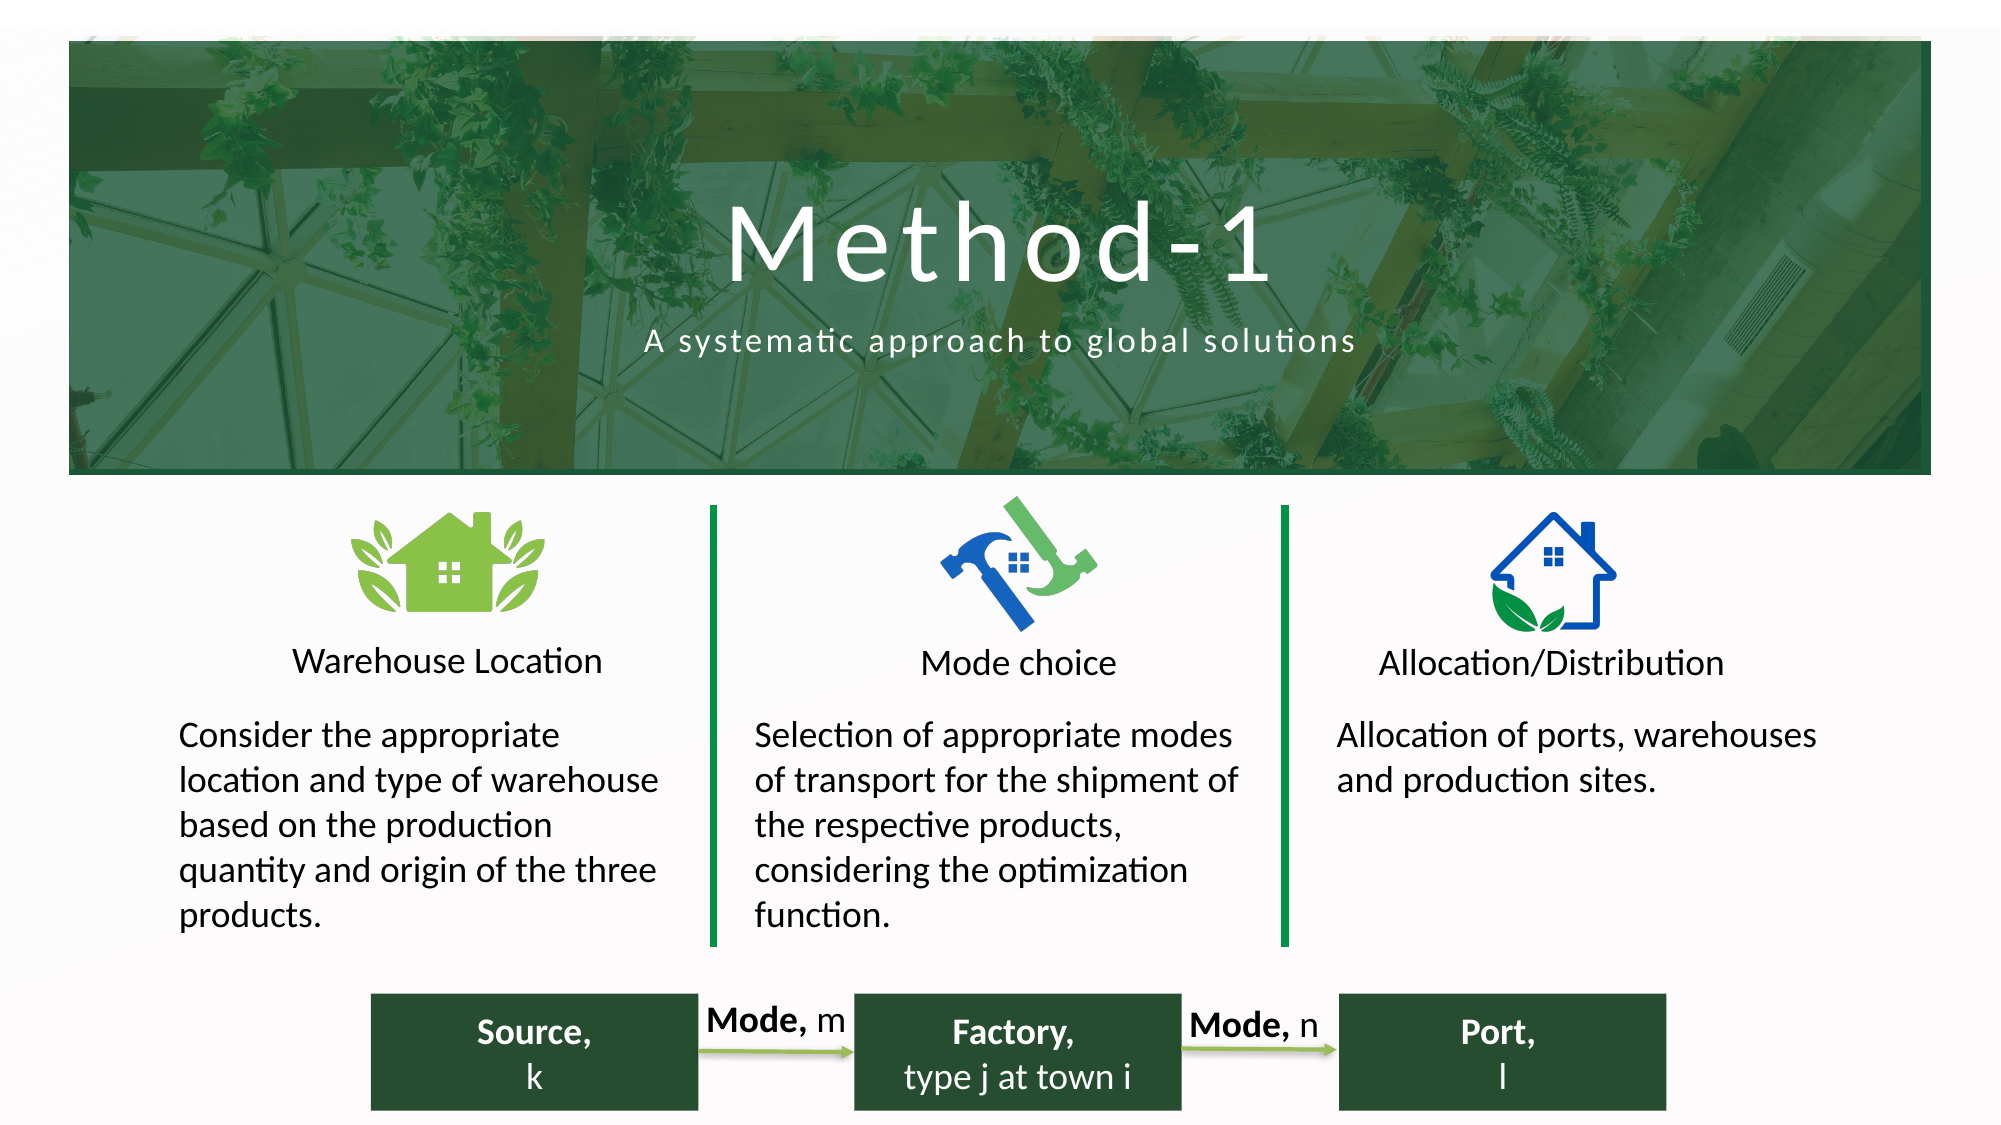

Method-1
A systematic approach to global solutions

Warehouse Location
Allocation/Distribution
Mode choice
Consider the appropriate location and type of warehouse based on the production quantity and origin of the three products.
Selection of appropriate modes of transport for the shipment of the respective products, considering the optimization function.
Allocation of ports, warehouses and production sites.
Mode, m
Mode, n
Source,
k
Factory,
type j at town i
Port,
l